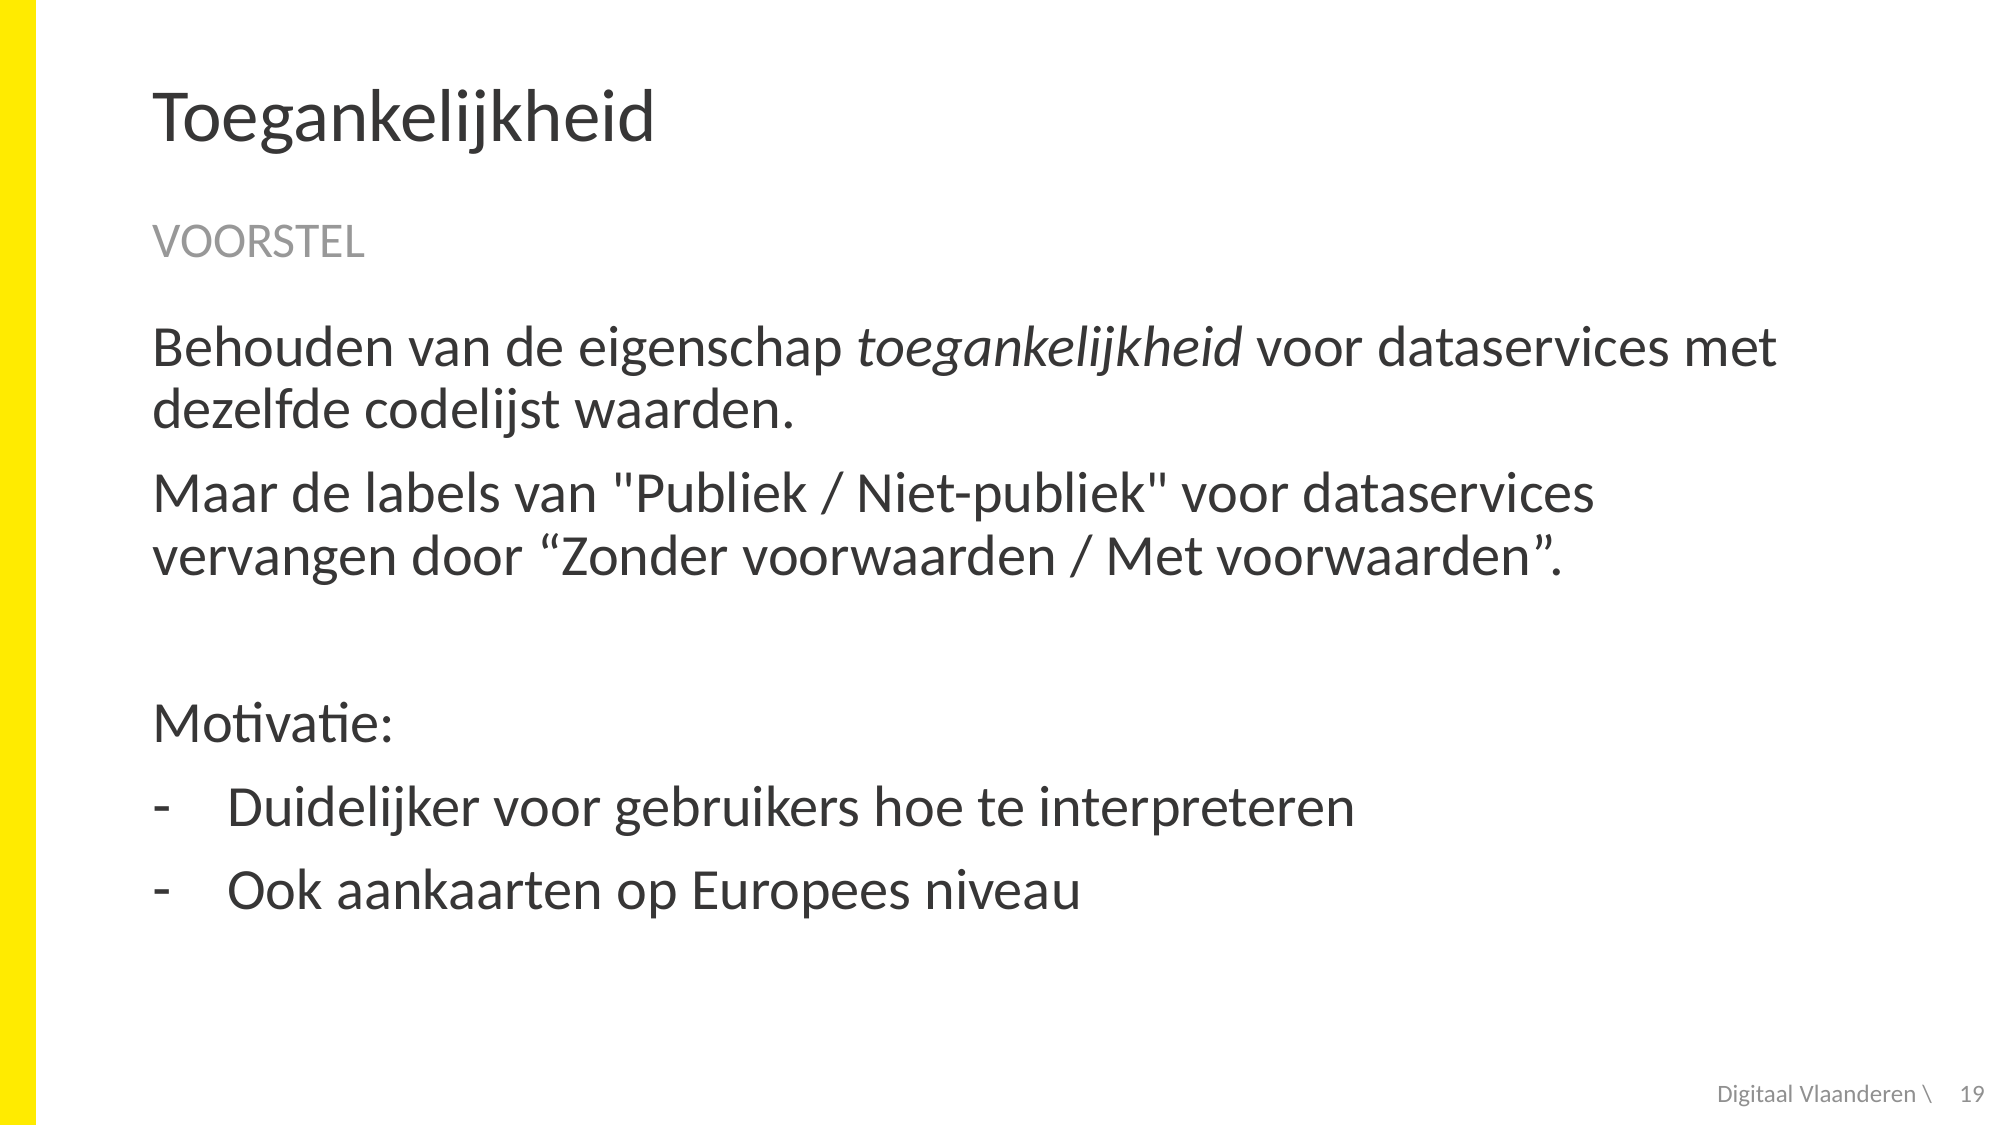

# Toegankelijkheid
Voorstel
Behouden van de eigenschap toegankelijkheid voor dataservices met dezelfde codelijst waarden.
Maar de labels van "Publiek / Niet-publiek" voor dataservices vervangen door “Zonder voorwaarden / Met voorwaarden”.

Motivatie:
Duidelijker voor gebruikers hoe te interpreteren
Ook aankaarten op Europees niveau
Digitaal Vlaanderen \
19